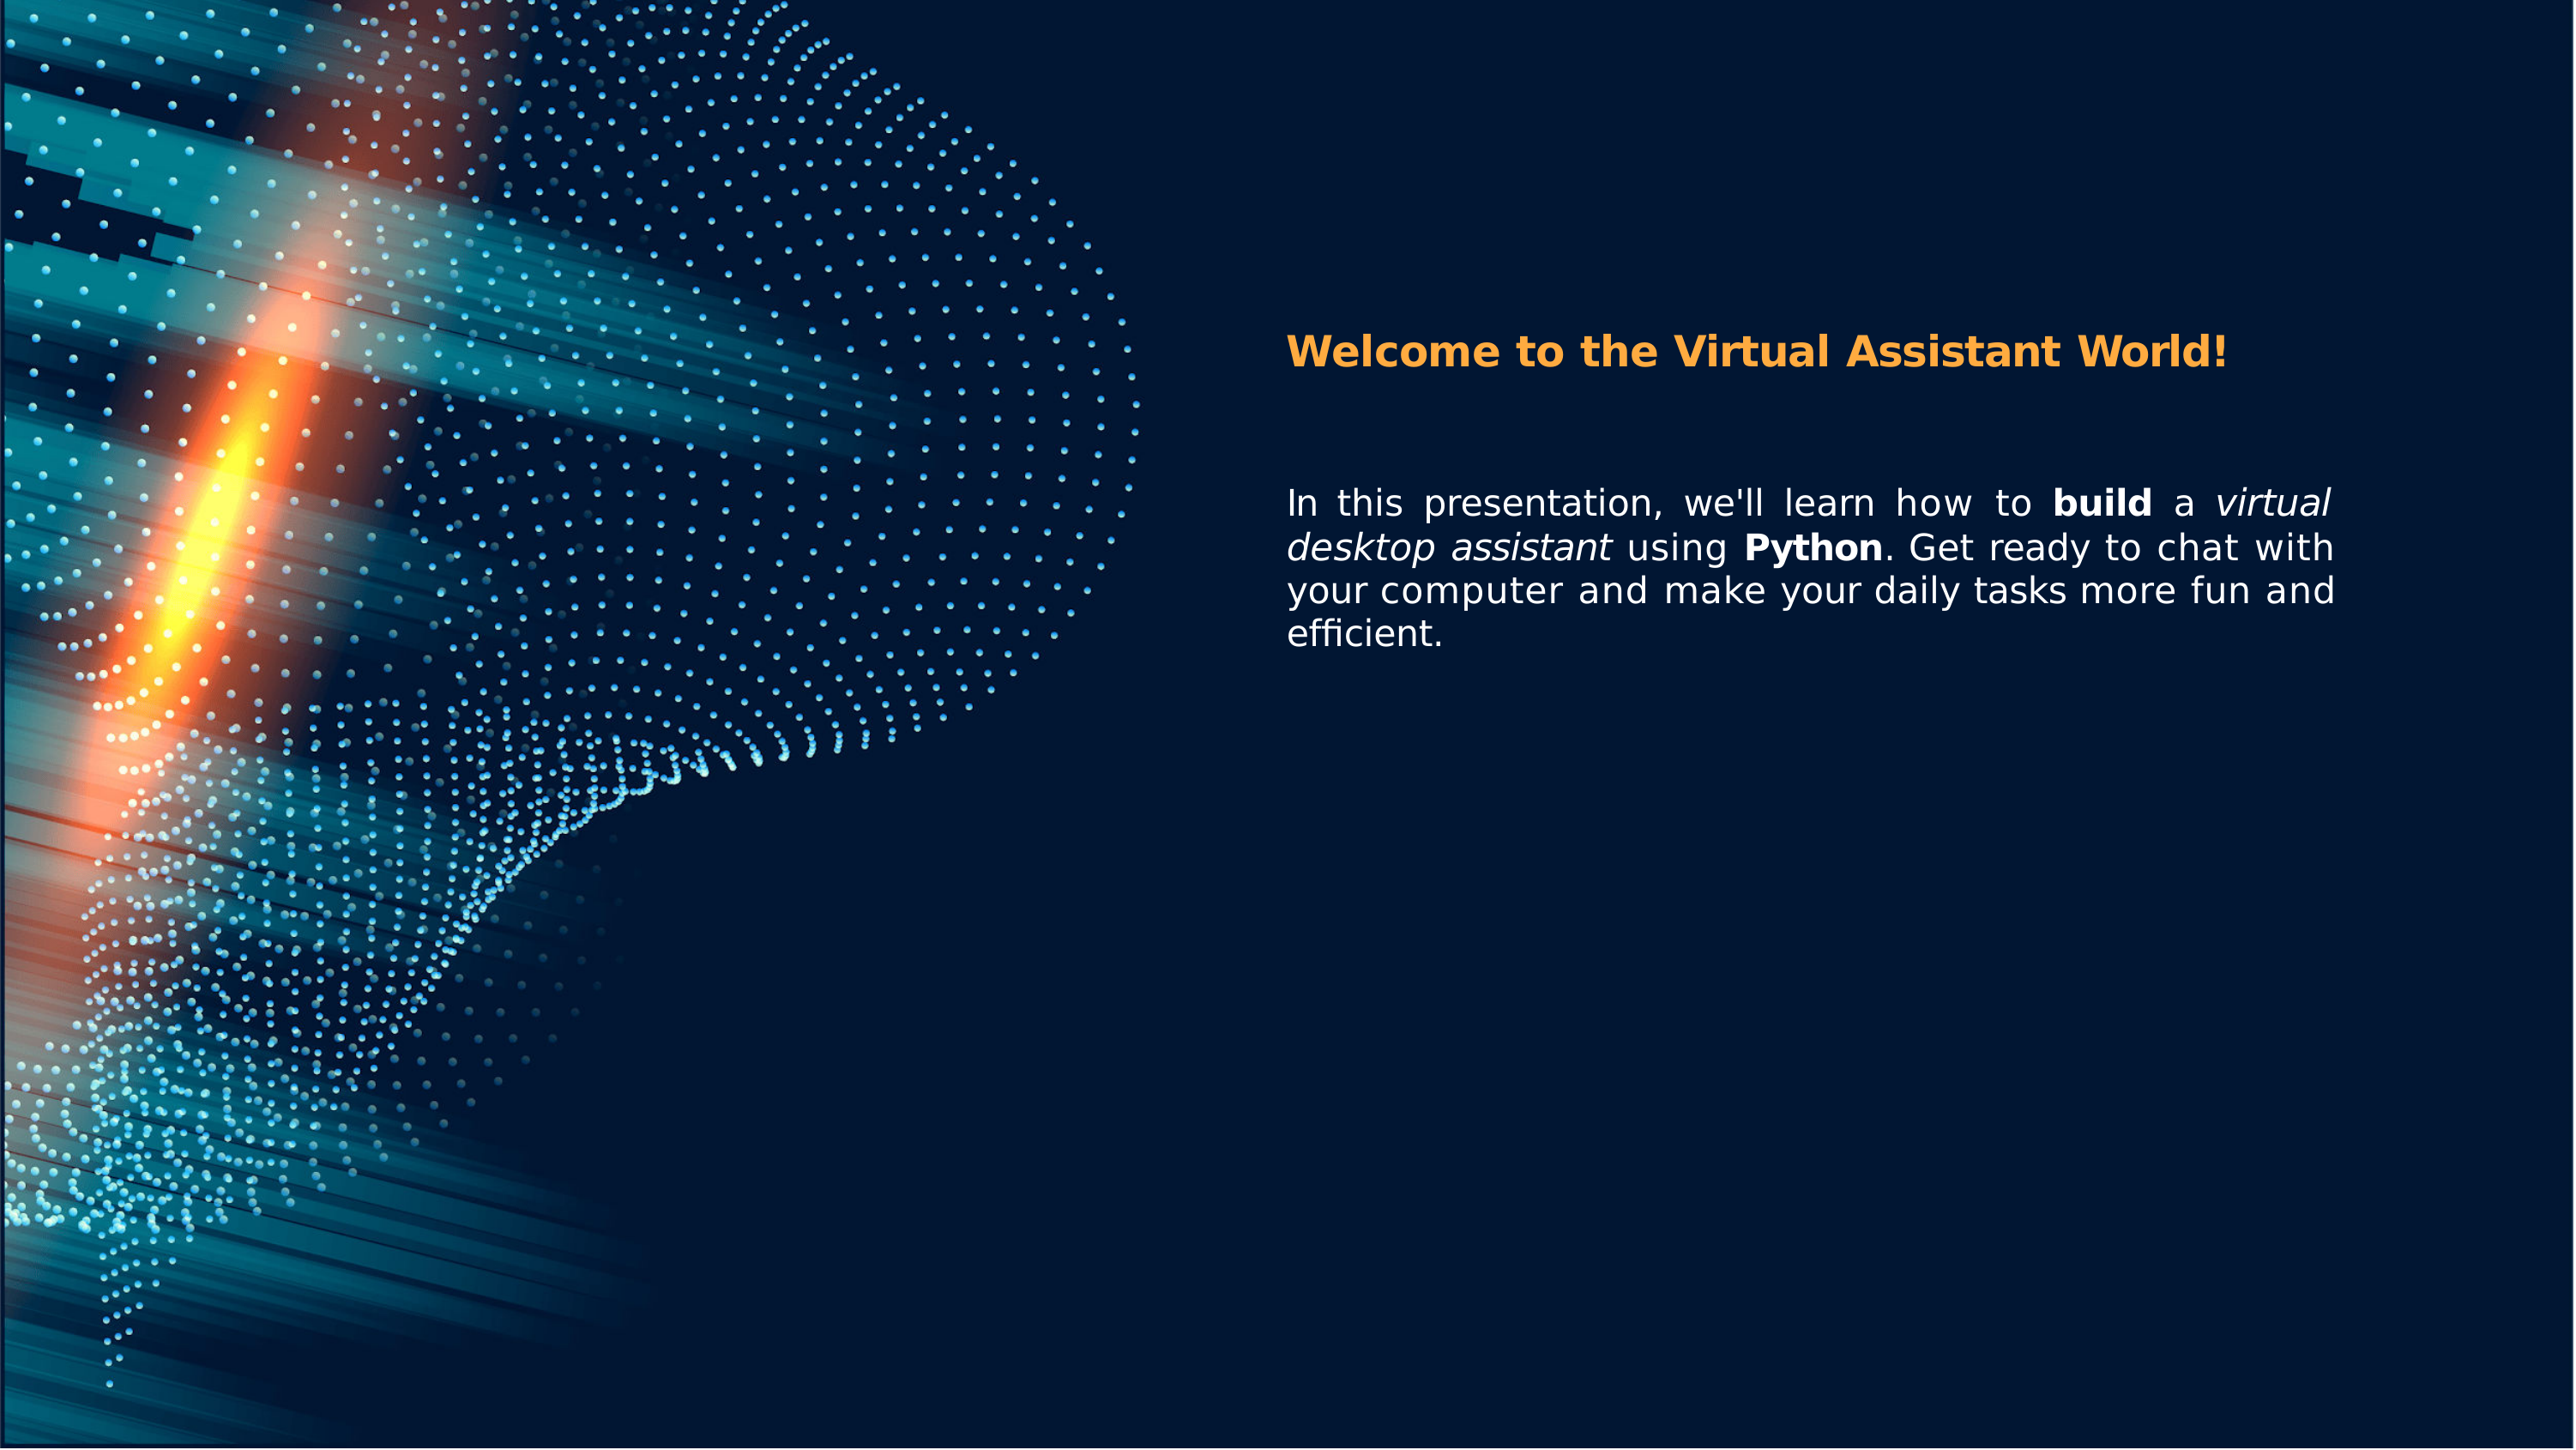

Welcome to the Virtual Assistant World!

In this presentation, we'll learn how to build a virtual  desktop assistant using Python. Get ready to chat with  your computer and make your daily tasks more fun and  efﬁcient.